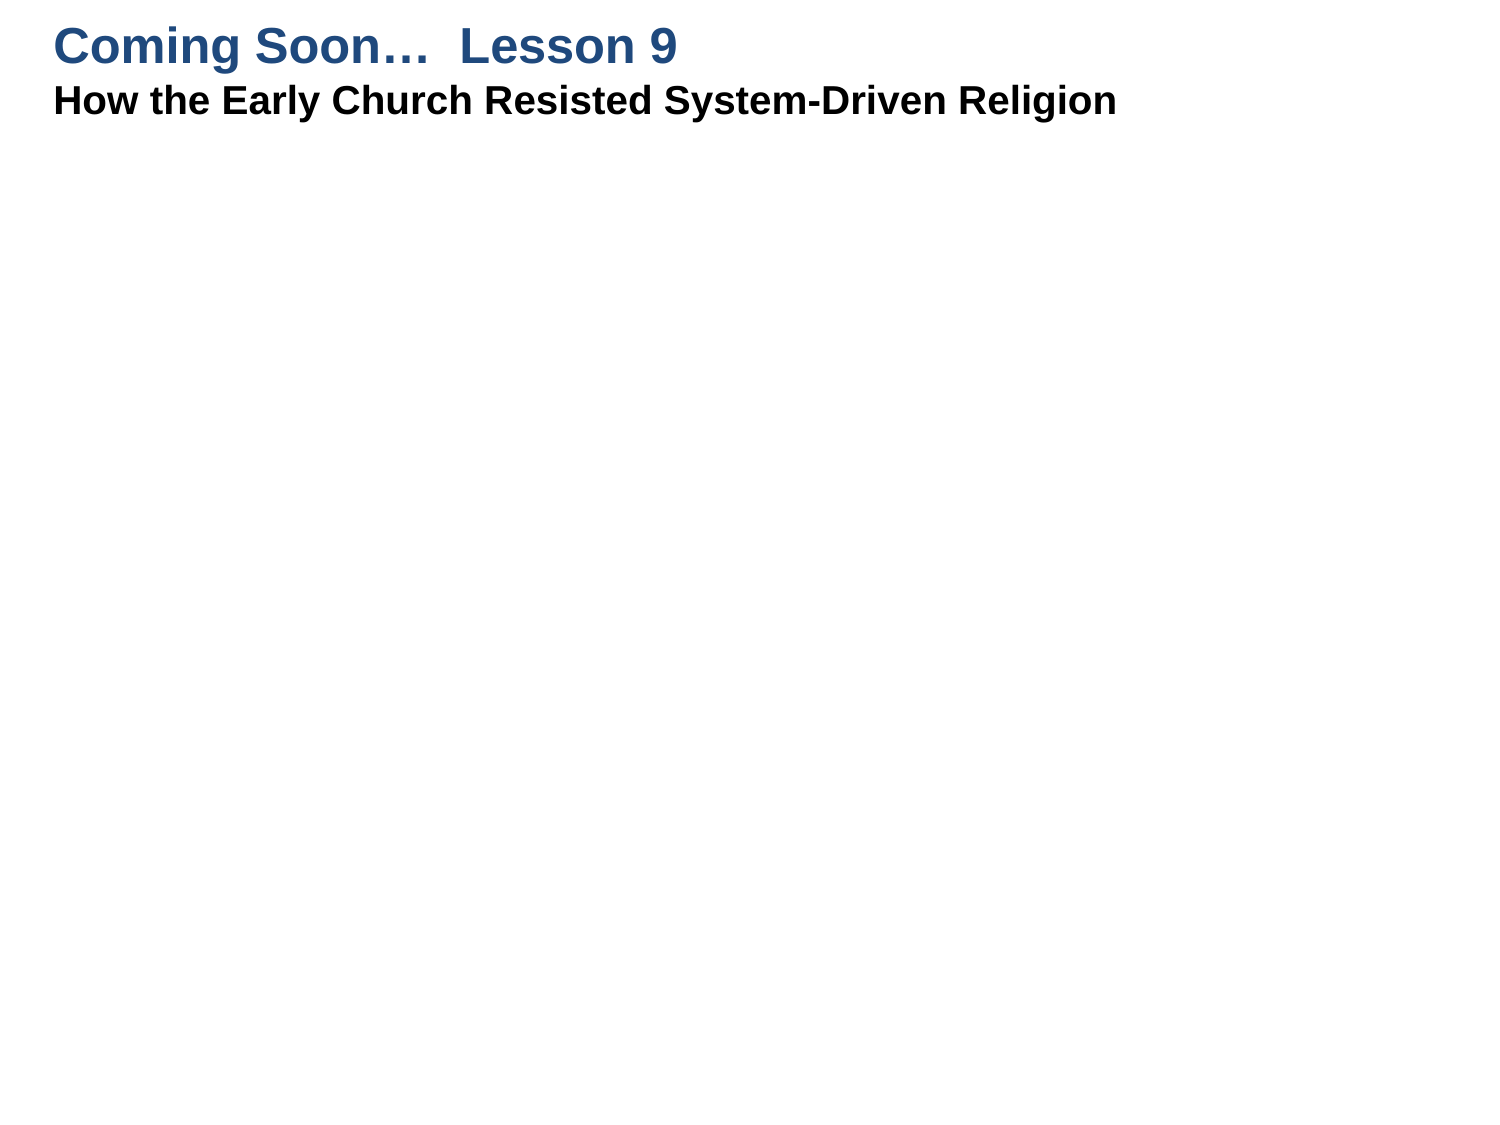

Coming Soon…  Lesson 9
How the Early Church Resisted System-Driven Religion